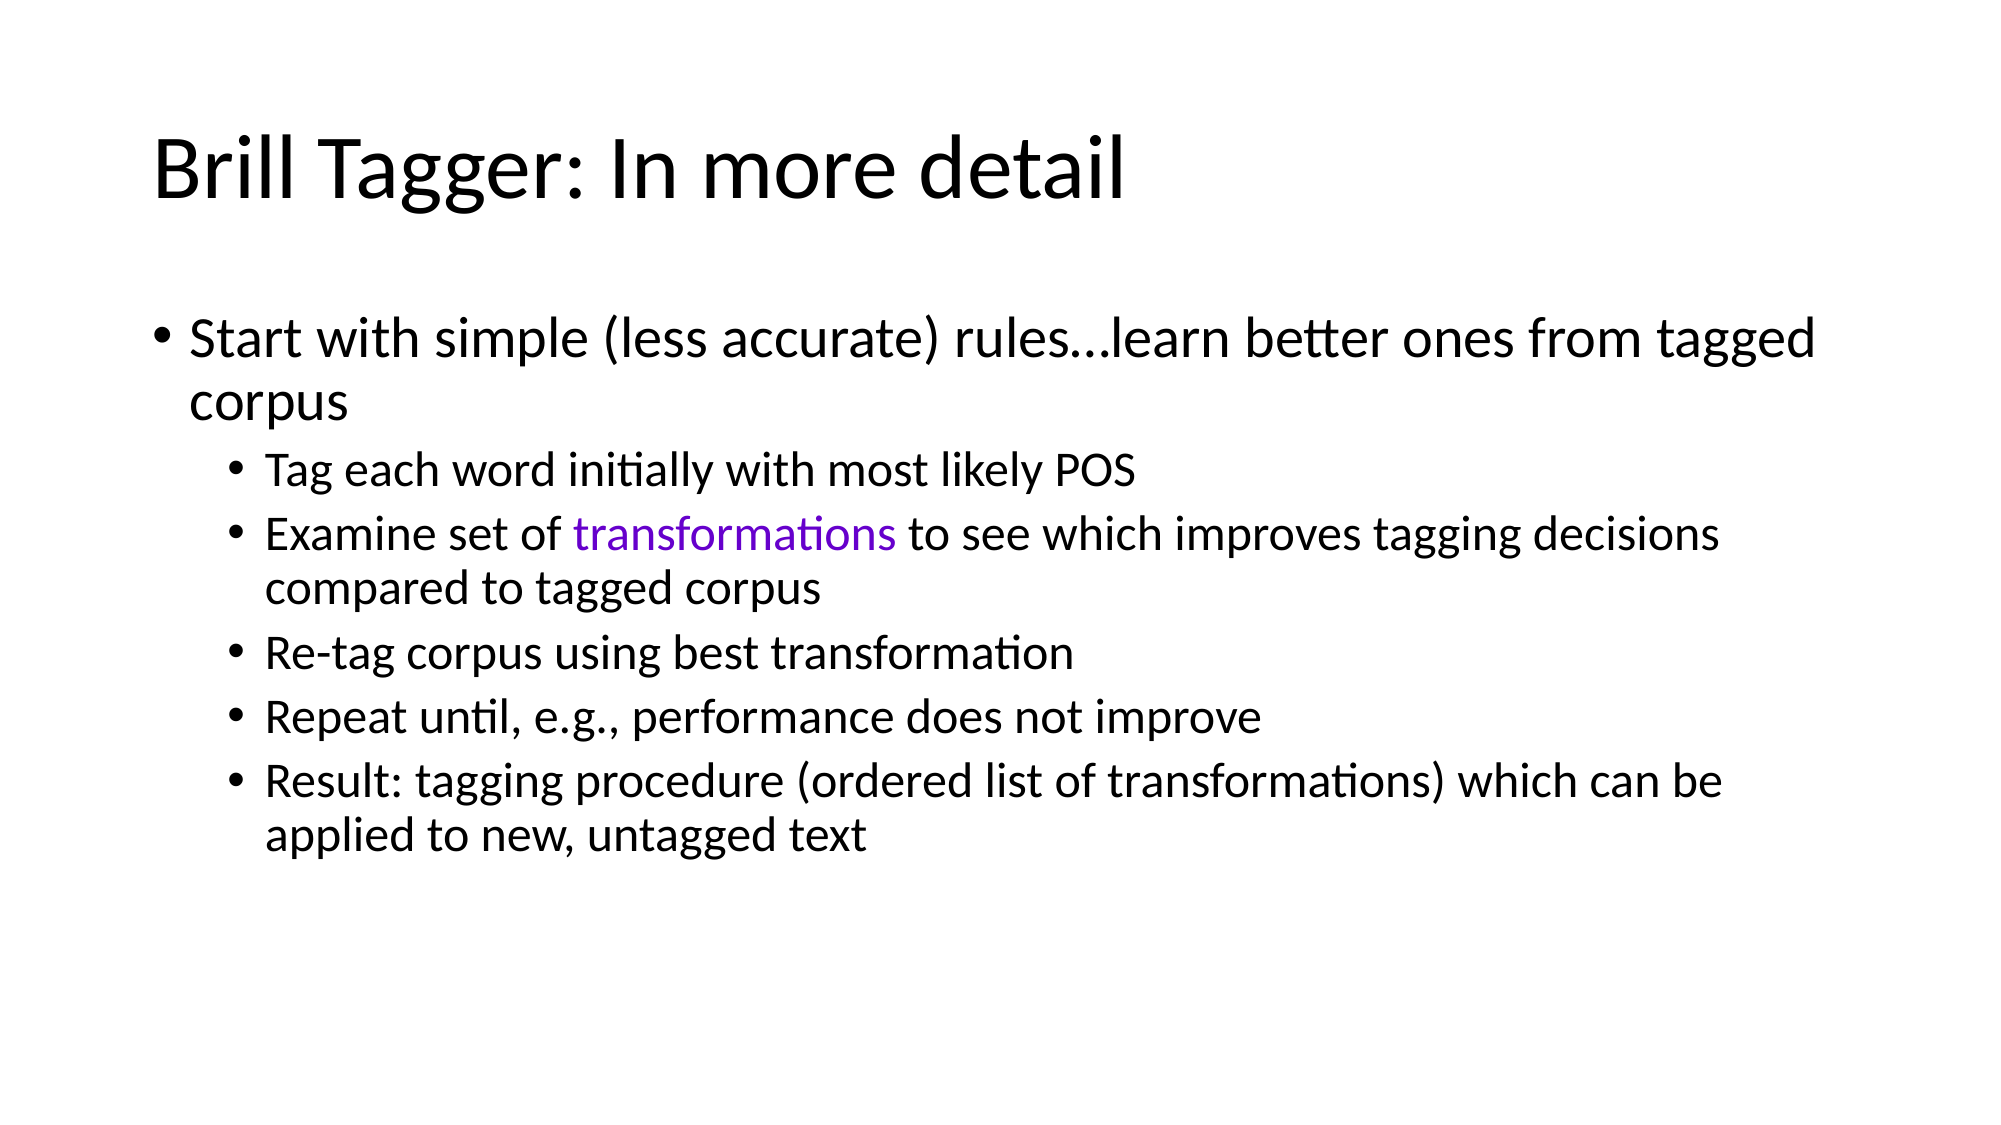

# Brill Tagger: In more detail
Start with simple (less accurate) rules…learn better ones from tagged corpus
Tag each word initially with most likely POS
Examine set of transformations to see which improves tagging decisions compared to tagged corpus
Re-tag corpus using best transformation
Repeat until, e.g., performance does not improve
Result: tagging procedure (ordered list of transformations) which can be applied to new, untagged text